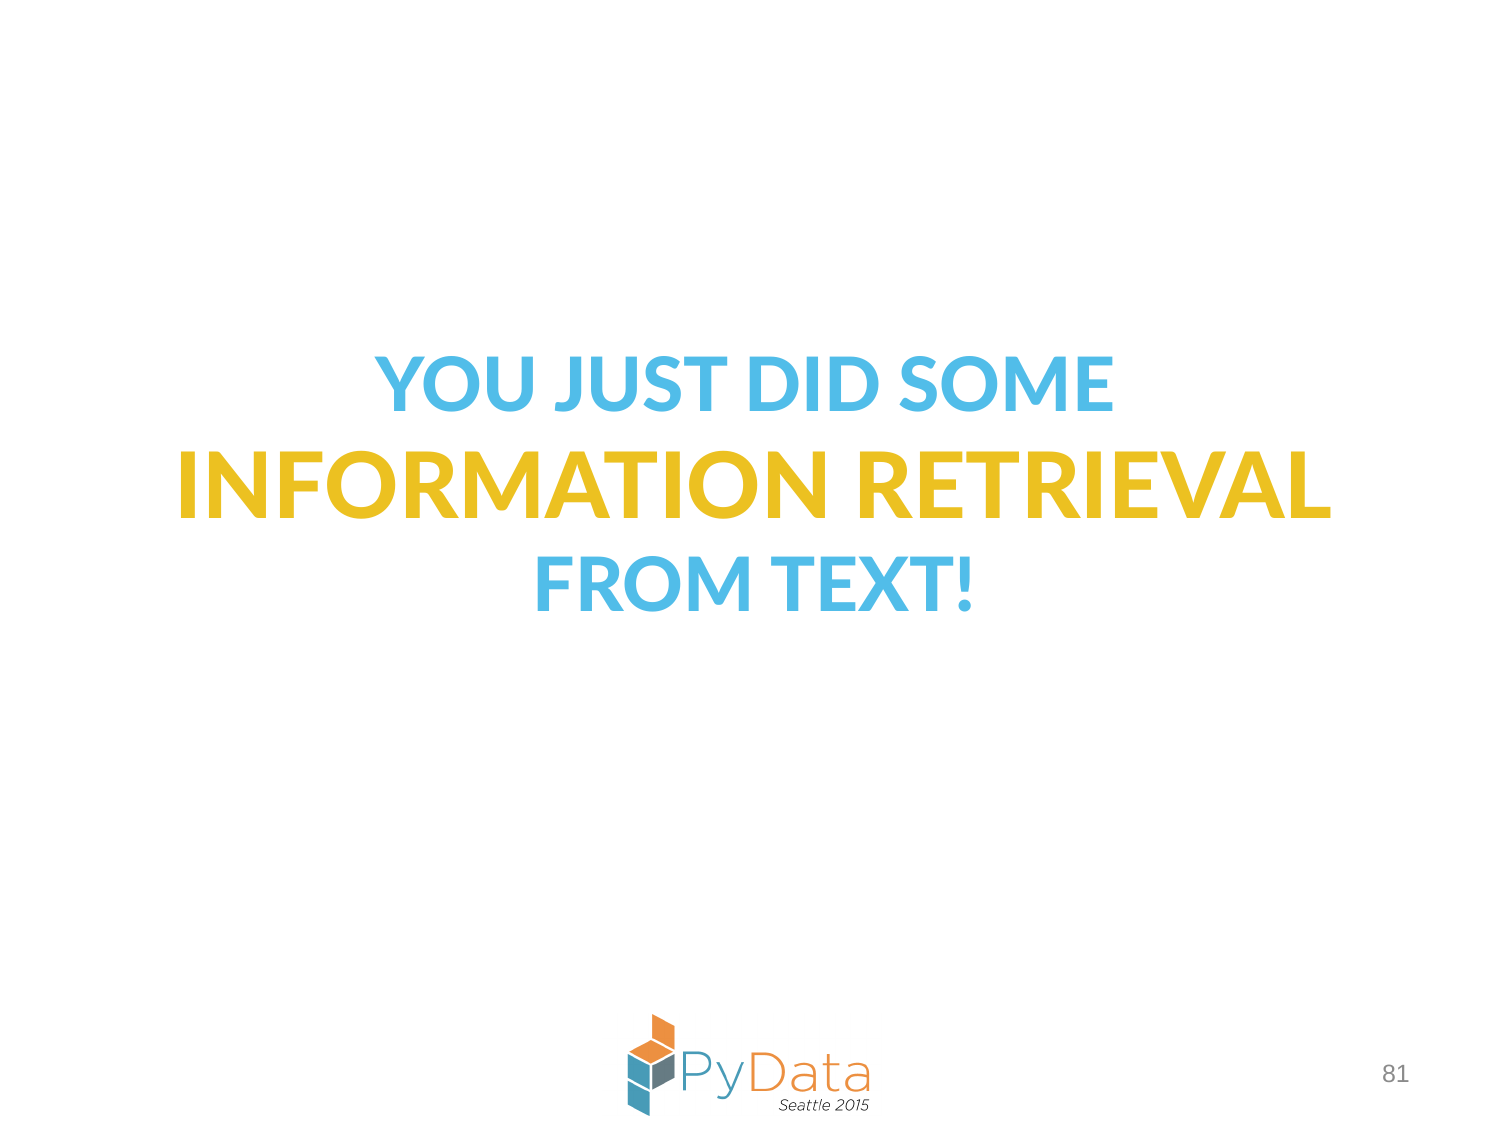

You JUST Did some
Information Retrieval
From text!
81